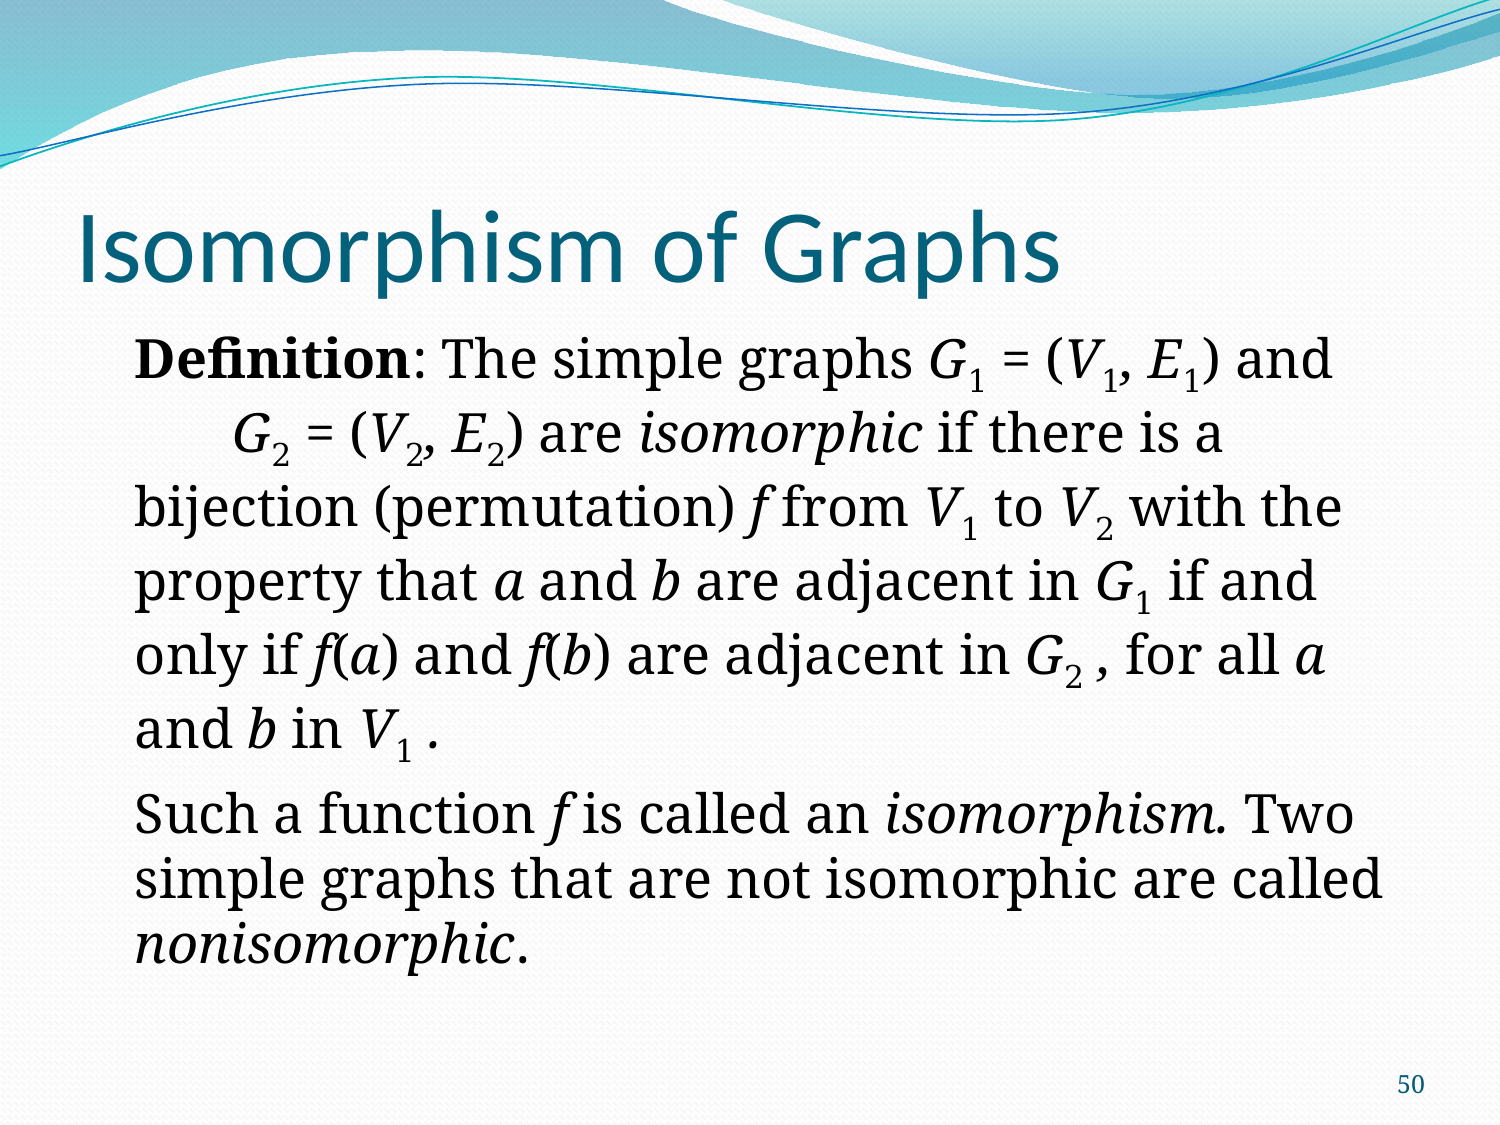

# Isomorphism of Graphs
Definition: The simple graphs G1 = (V1, E1) and             G2 = (V2, E2) are isomorphic if there is a bijection (permutation) f from V1 to V2 with the property that a and b are adjacent in G1 if and only if f(a) and f(b) are adjacent in G2 , for all a and b in V1 .
Such a function f is called an isomorphism. Two simple graphs that are not isomorphic are called nonisomorphic.
50